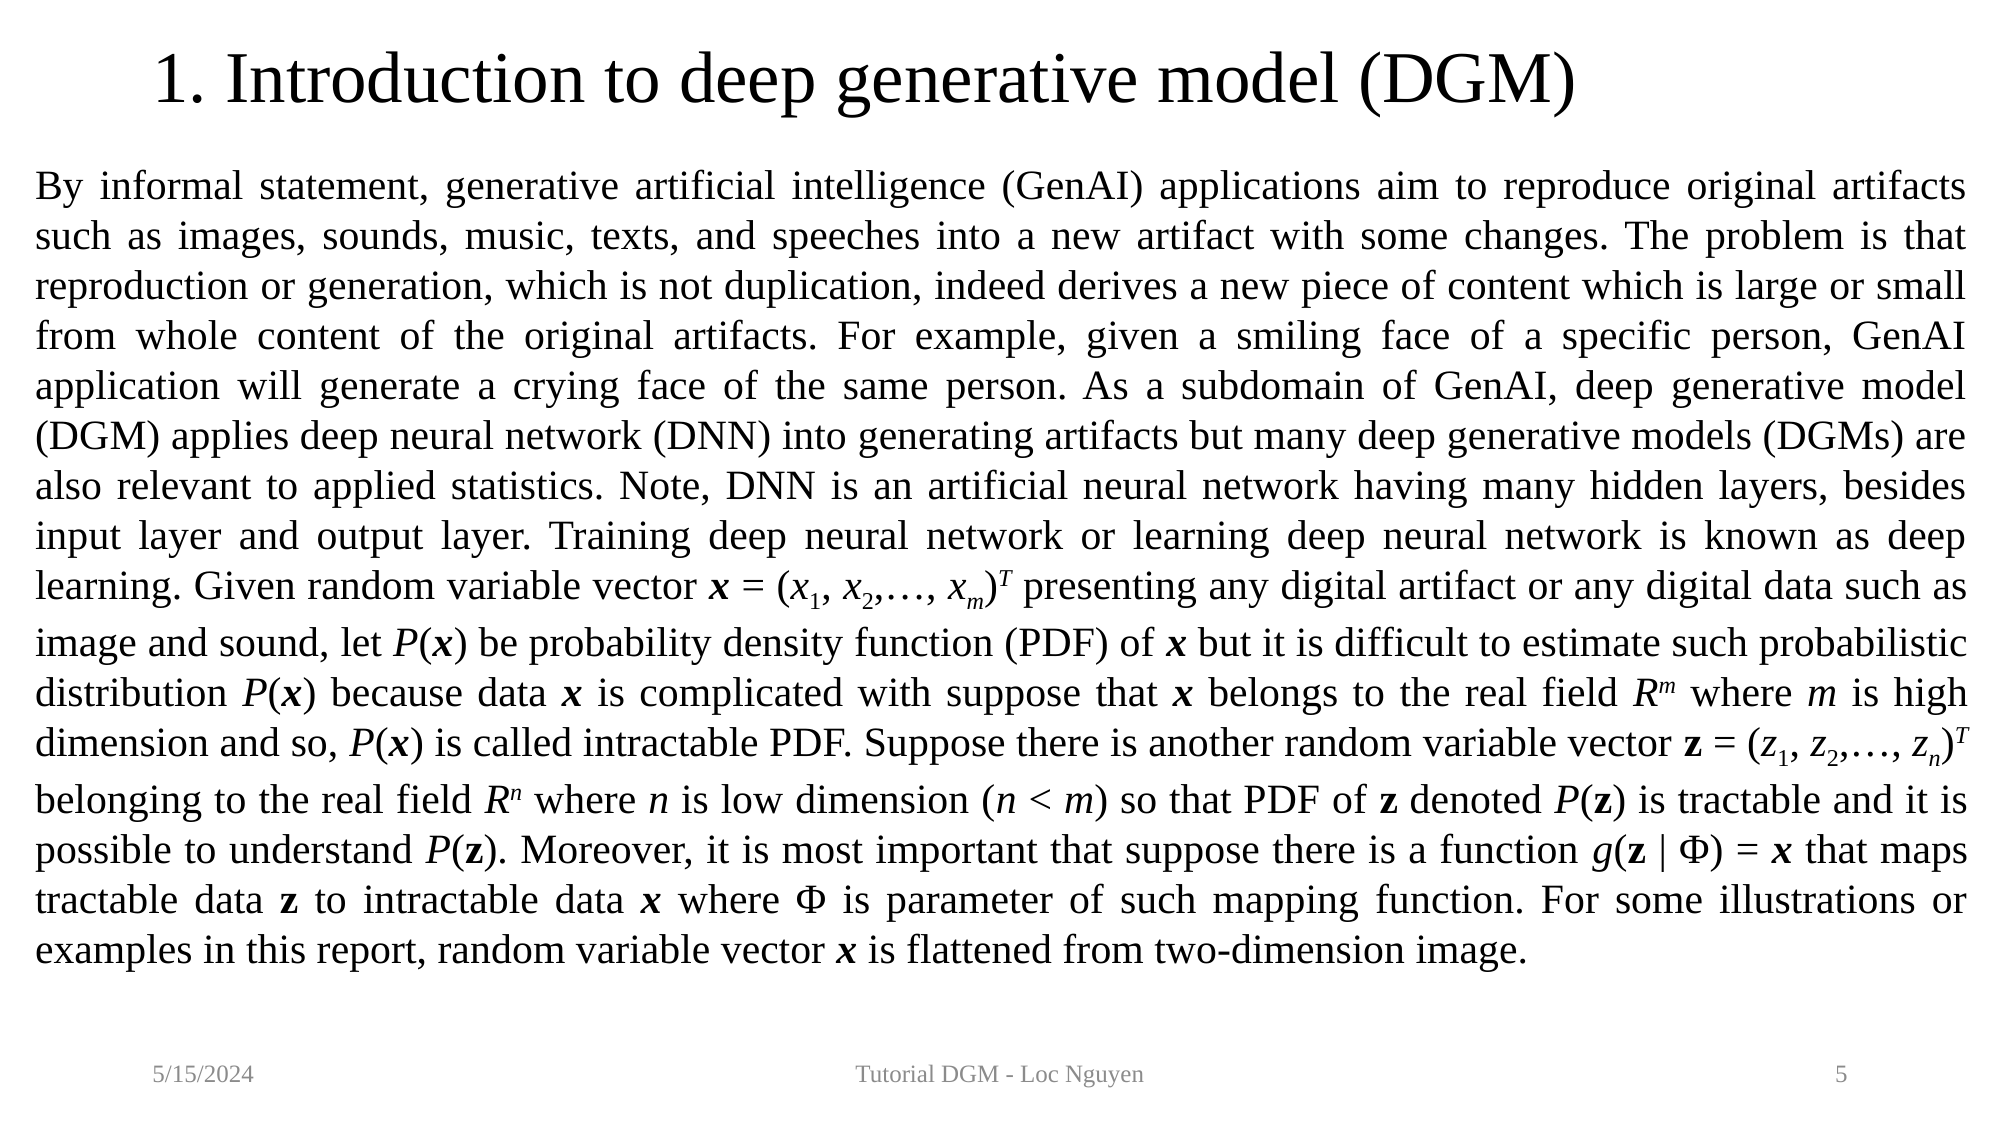

# 1. Introduction to deep generative model (DGM)
By informal statement, generative artificial intelligence (GenAI) applications aim to reproduce original artifacts such as images, sounds, music, texts, and speeches into a new artifact with some changes. The problem is that reproduction or generation, which is not duplication, indeed derives a new piece of content which is large or small from whole content of the original artifacts. For example, given a smiling face of a specific person, GenAI application will generate a crying face of the same person. As a subdomain of GenAI, deep generative model (DGM) applies deep neural network (DNN) into generating artifacts but many deep generative models (DGMs) are also relevant to applied statistics. Note, DNN is an artificial neural network having many hidden layers, besides input layer and output layer. Training deep neural network or learning deep neural network is known as deep learning. Given random variable vector x = (x1, x2,…, xm)T presenting any digital artifact or any digital data such as image and sound, let P(x) be probability density function (PDF) of x but it is difficult to estimate such probabilistic distribution P(x) because data x is complicated with suppose that x belongs to the real field Rm where m is high dimension and so, P(x) is called intractable PDF. Suppose there is another random variable vector z = (z1, z2,…, zn)T belonging to the real field Rn where n is low dimension (n < m) so that PDF of z denoted P(z) is tractable and it is possible to understand P(z). Moreover, it is most important that suppose there is a function g(z | Φ) = x that maps tractable data z to intractable data x where Φ is parameter of such mapping function. For some illustrations or examples in this report, random variable vector x is flattened from two-dimension image.
5/15/2024
Tutorial DGM - Loc Nguyen
5